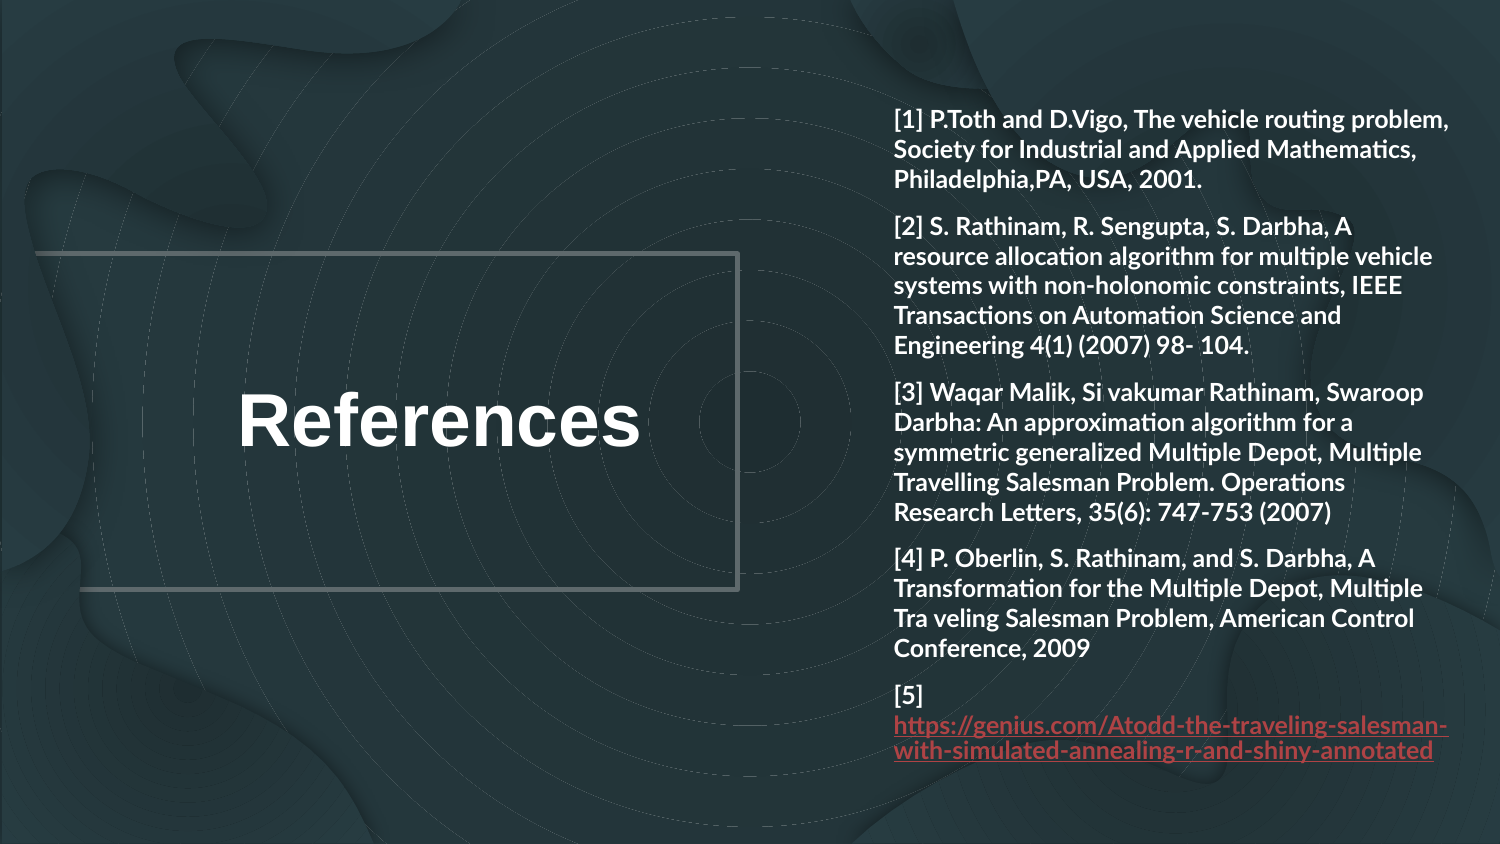

[1] P.Toth and D.Vigo, The vehicle routing problem, Society for Industrial and Applied Mathematics, Philadelphia,PA, USA, 2001.
[2] S. Rathinam, R. Sengupta, S. Darbha, A resource allocation algorithm for multiple vehicle systems with non-holonomic constraints, IEEE Transactions on Automation Science and Engineering 4(1) (2007) 98- 104.
[3] Waqar Malik, Si vakumar Rathinam, Swaroop Darbha: An approximation algorithm for a symmetric generalized Multiple Depot, Multiple Travelling Salesman Problem. Operations Research Letters, 35(6): 747-753 (2007)
[4] P. Oberlin, S. Rathinam, and S. Darbha, A Transformation for the Multiple Depot, Multiple Tra veling Salesman Problem, American Control Conference, 2009
[5]https://genius.com/Atodd-the-traveling-salesman-with-simulated-annealing-r-and-shiny-annotated

# References